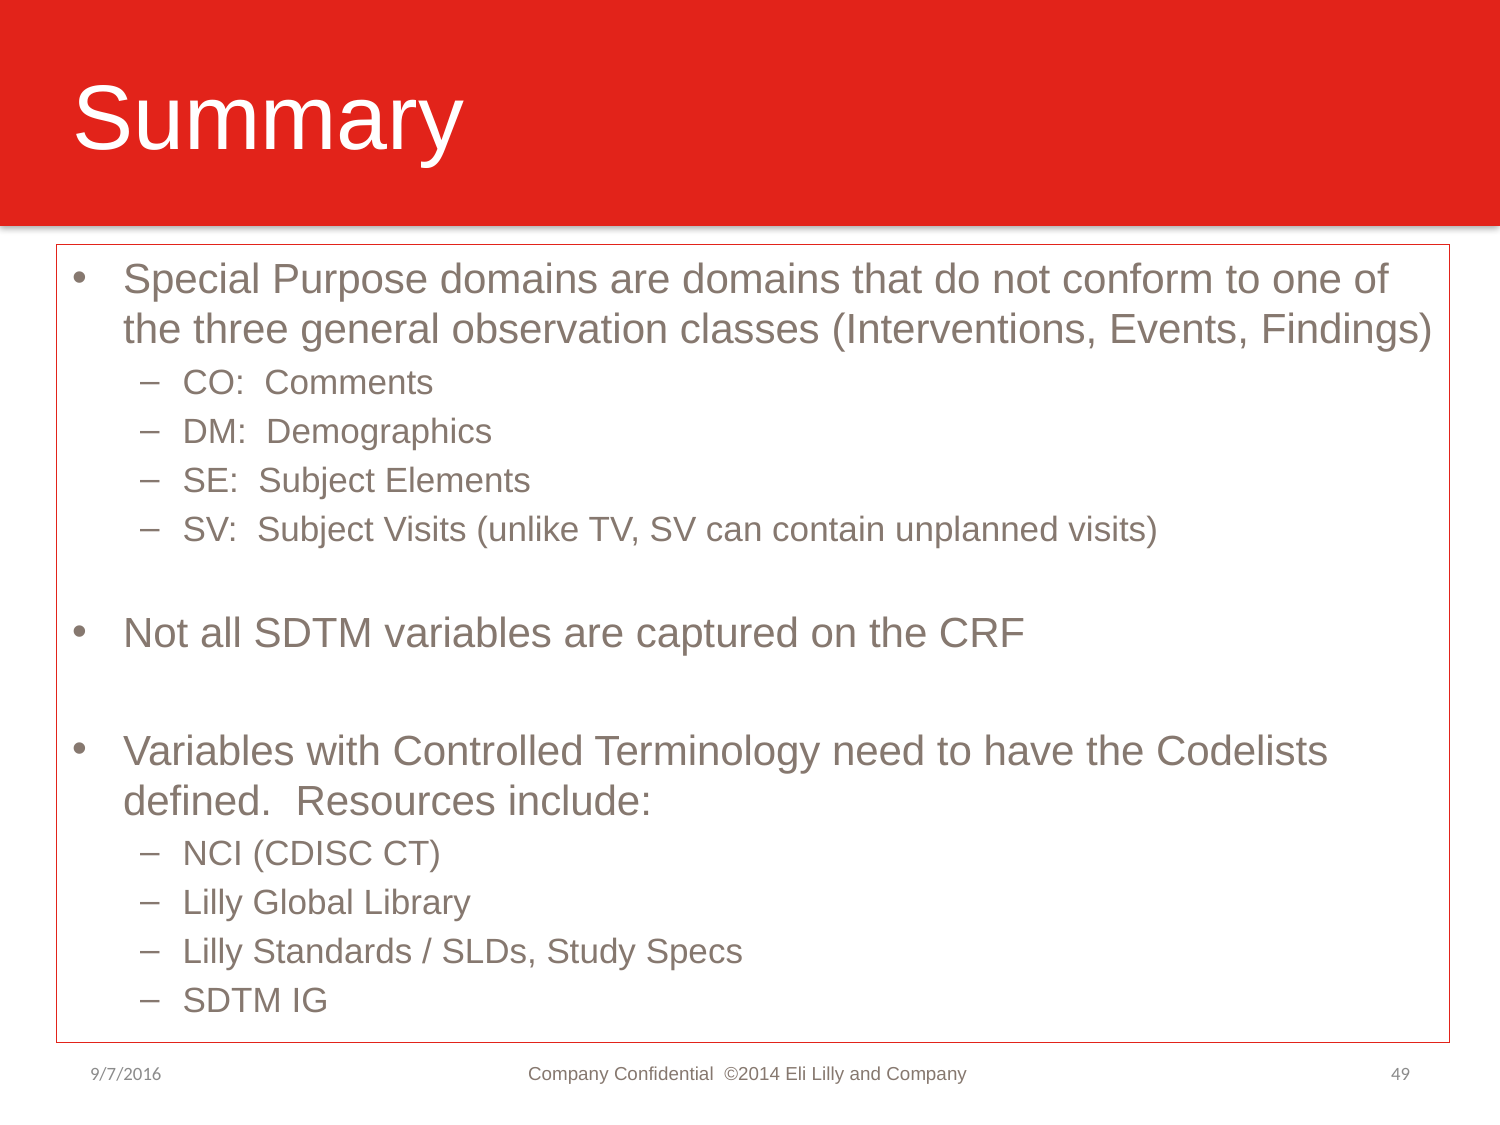

# Summary
Special Purpose domains are domains that do not conform to one of the three general observation classes (Interventions, Events, Findings)
CO:  Comments
DM:  Demographics
SE:  Subject Elements
SV:  Subject Visits (unlike TV, SV can contain unplanned visits)

Not all SDTM variables are captured on the CRF

Variables with Controlled Terminology need to have the Codelists defined.  Resources include:
NCI (CDISC CT)
Lilly Global Library
Lilly Standards / SLDs, Study Specs
SDTM IG

9/7/2016
Company Confidential  ©2014 Eli Lilly and Company
49